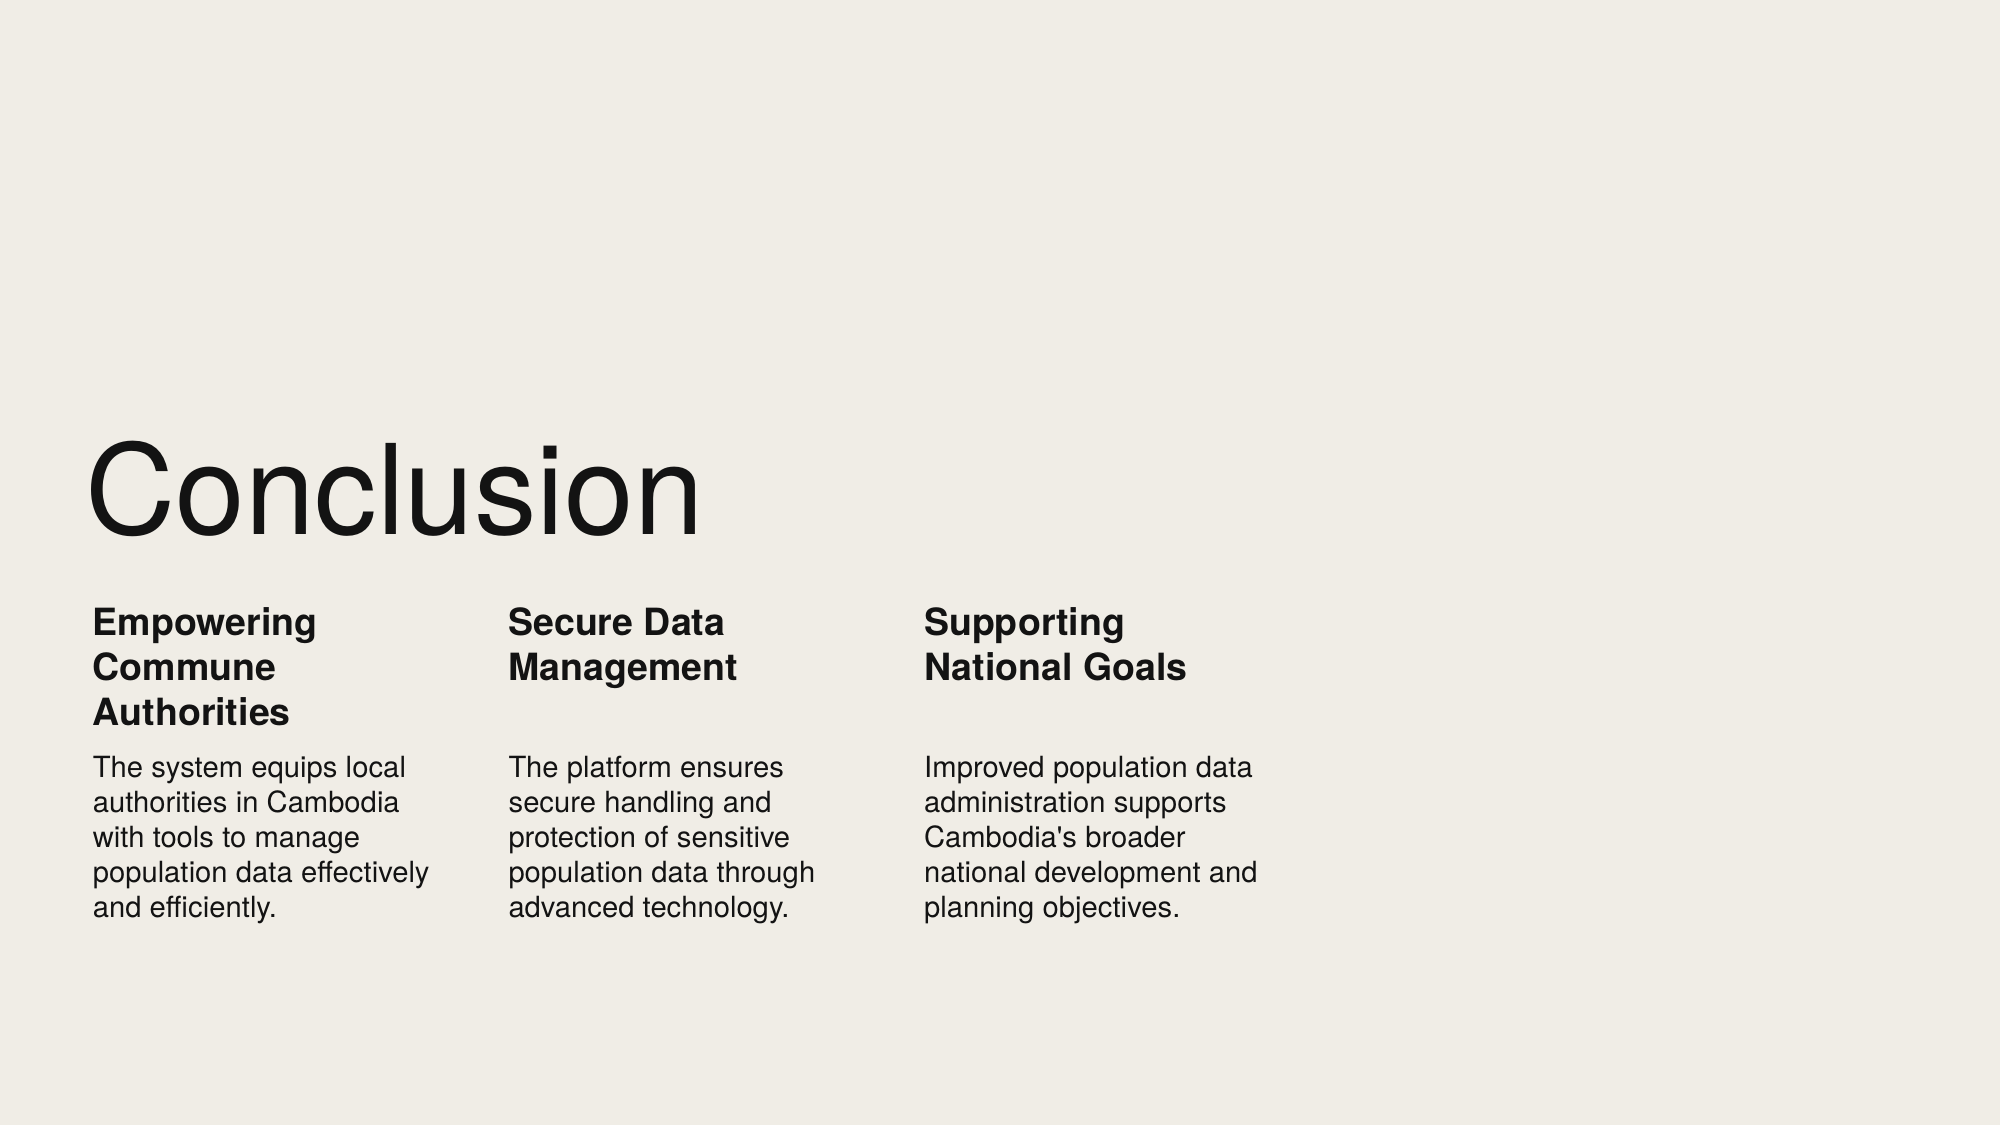

# Conclusion
Empowering Commune Authorities
The system equips local authorities in Cambodia with tools to manage population data effectively and efficiently.
Secure Data Management
The platform ensures secure handling and protection of sensitive population data through advanced technology.
Supporting National Goals
Improved population data administration supports Cambodia's broader national development and planning objectives.